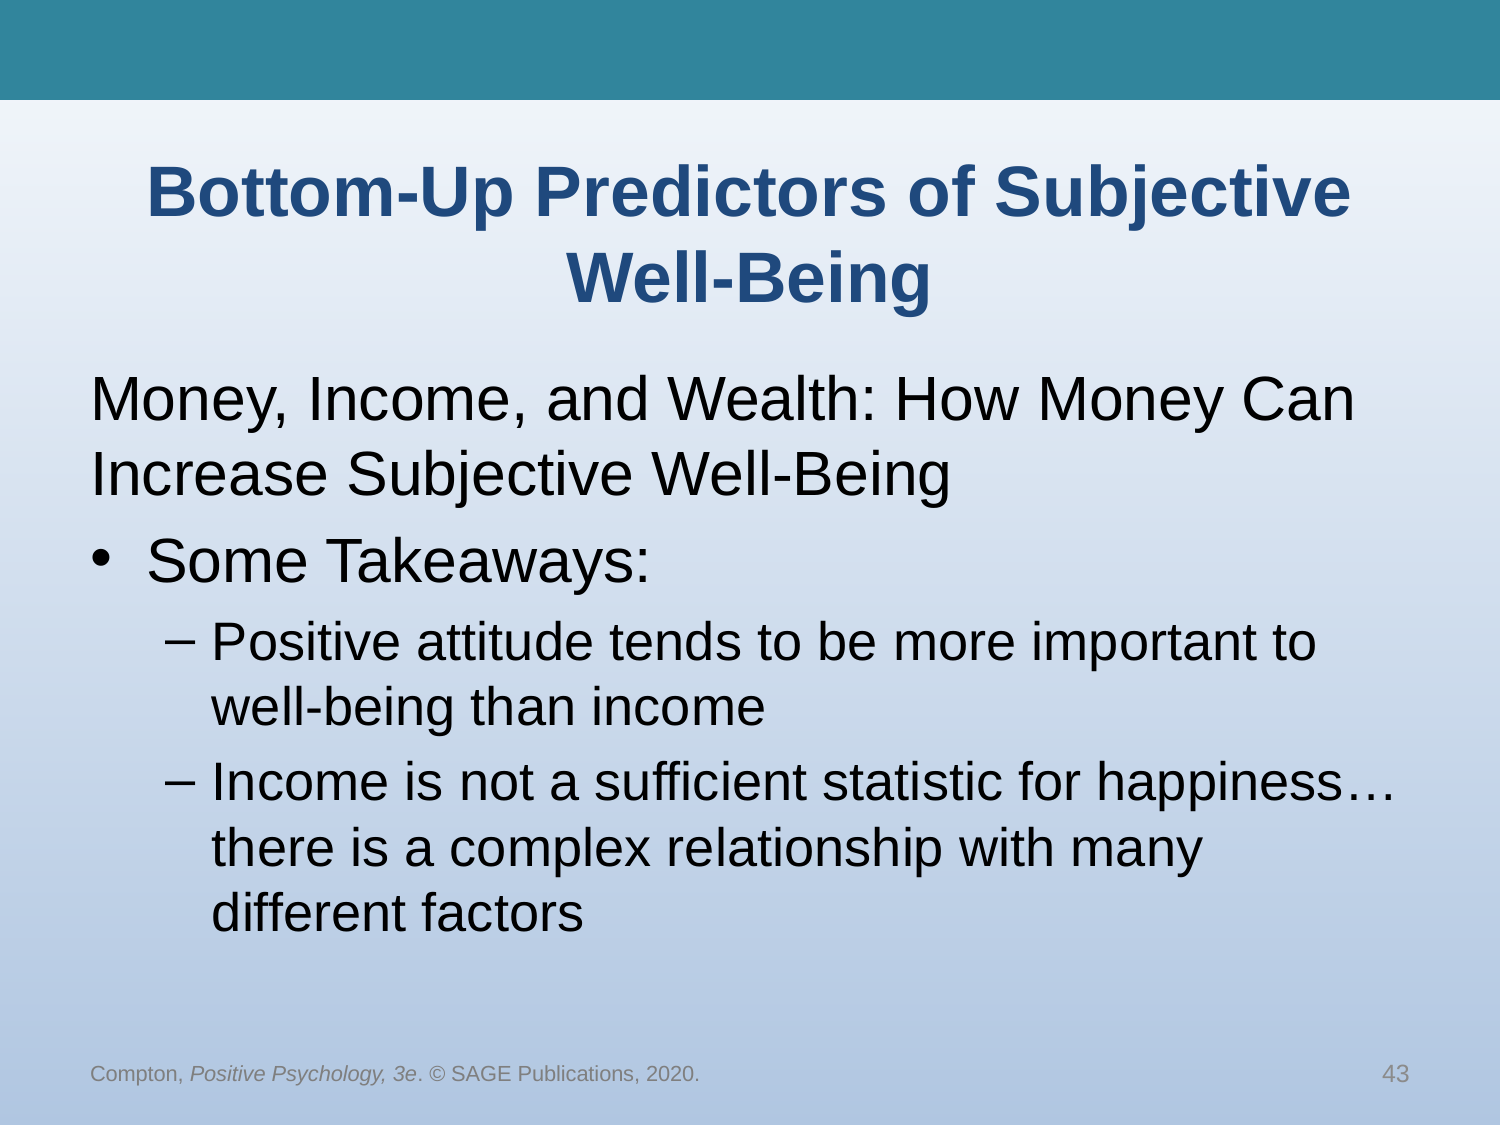

# Bottom-Up Predictors of Subjective Well-Being
Money, Income, and Wealth: How Money Can Increase Subjective Well-Being
Some Takeaways:
Positive attitude tends to be more important to well-being than income
Income is not a sufficient statistic for happiness…there is a complex relationship with many different factors
Compton, Positive Psychology, 3e. © SAGE Publications, 2020.
43